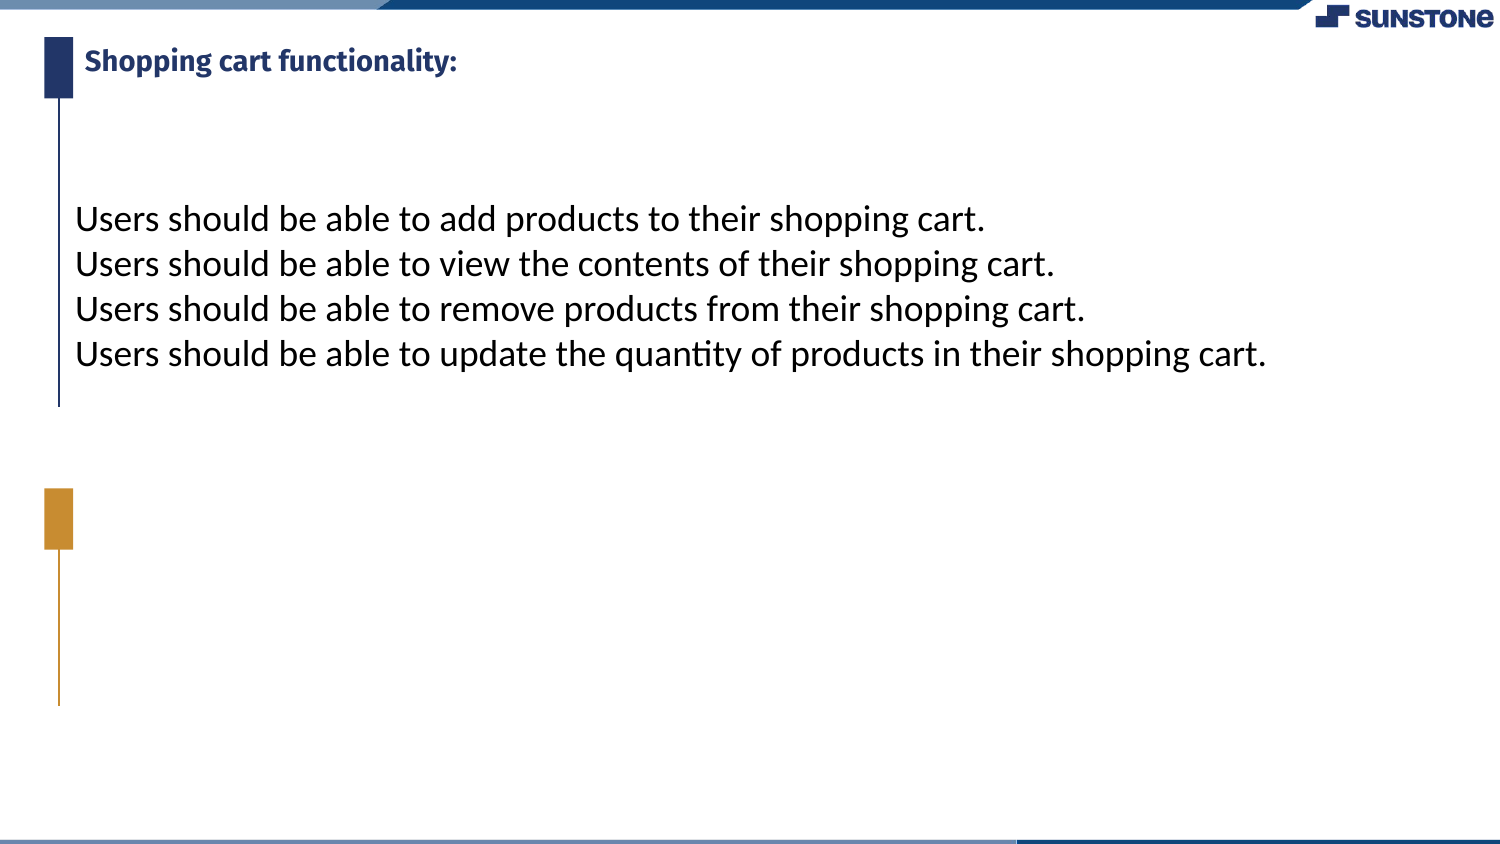

# Shopping cart functionality:
Users should be able to add products to their shopping cart.
Users should be able to view the contents of their shopping cart.
Users should be able to remove products from their shopping cart.
Users should be able to update the quantity of products in their shopping cart.